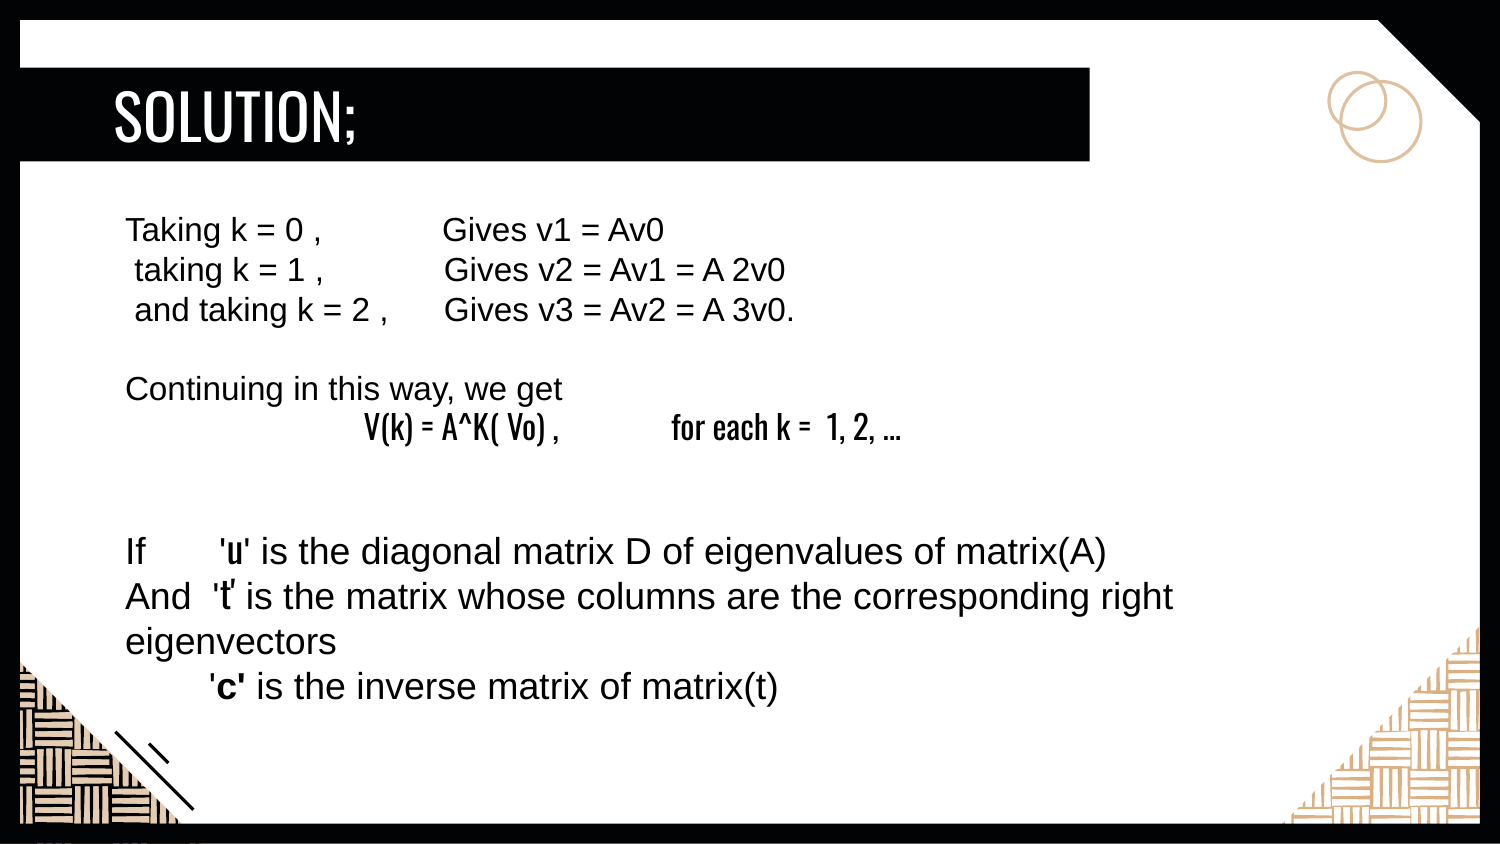

# SOLUTION;
Taking k = 0 ,             Gives v1 = Av0
 taking k = 1 ,             Gives v2 = Av1 = A 2v0
 and taking k = 2 ,      Gives v3 = Av2 = A 3v0.

Continuing in this way, we get
                             V(k) = A^K( Vo) ,               for each k =  1, 2, ...

If       'u' is the diagonal matrix D of eigenvalues of matrix(A)
And  't' is the matrix whose columns are the corresponding right eigenvectors
        'c' is the inverse matrix of matrix(t)